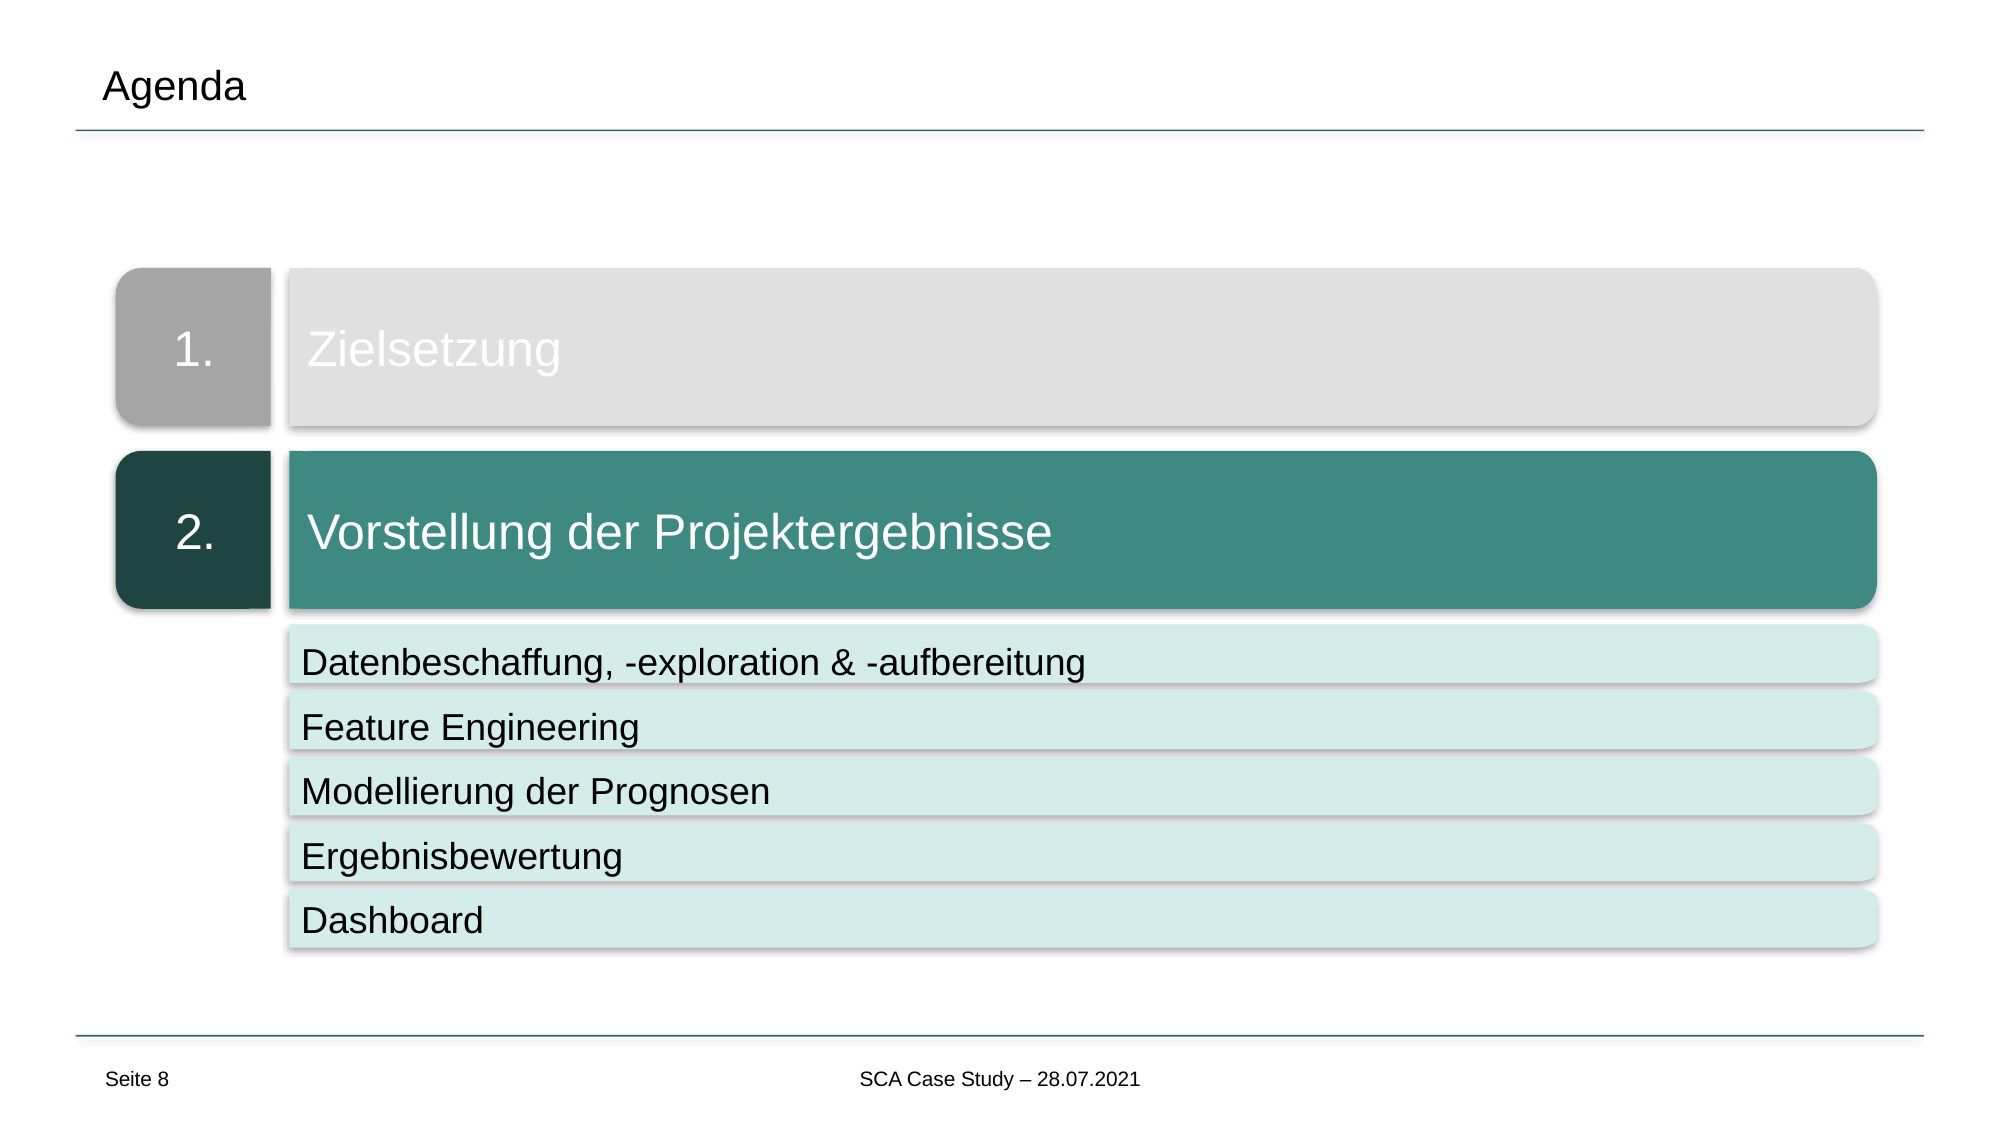

# Agenda
1.
Zielsetzung
2.
Vorstellung der Projektergebnisse
Datenbeschaffung, -exploration & -aufbereitung
Feature Engineering
Modellierung der Prognosen
Ergebnisbewertung
Dashboard

SCA Case Study – 28.07.2021